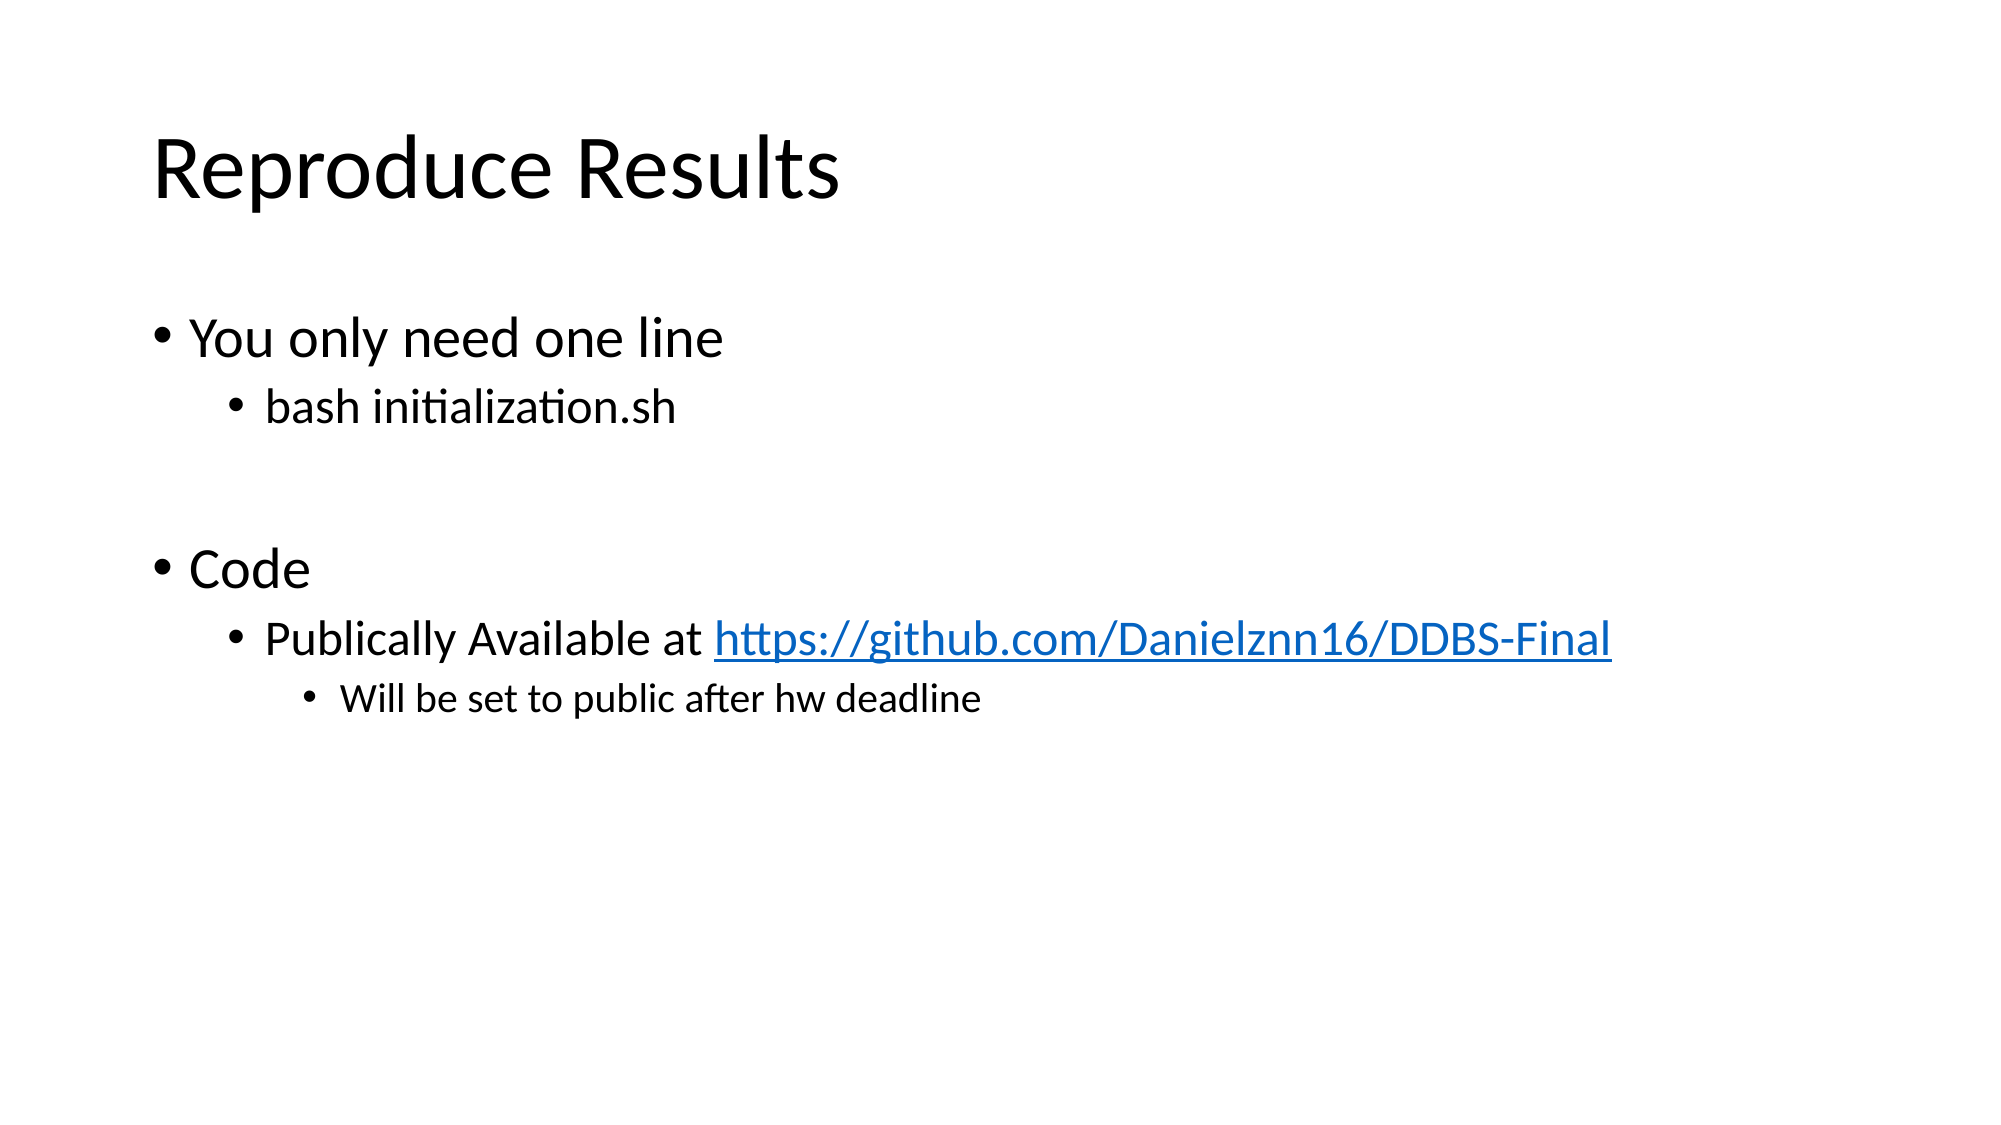

# Reproduce Results
You only need one line
bash initialization.sh

Code
Publically Available at https://github.com/Danielznn16/DDBS-Final
Will be set to public after hw deadline